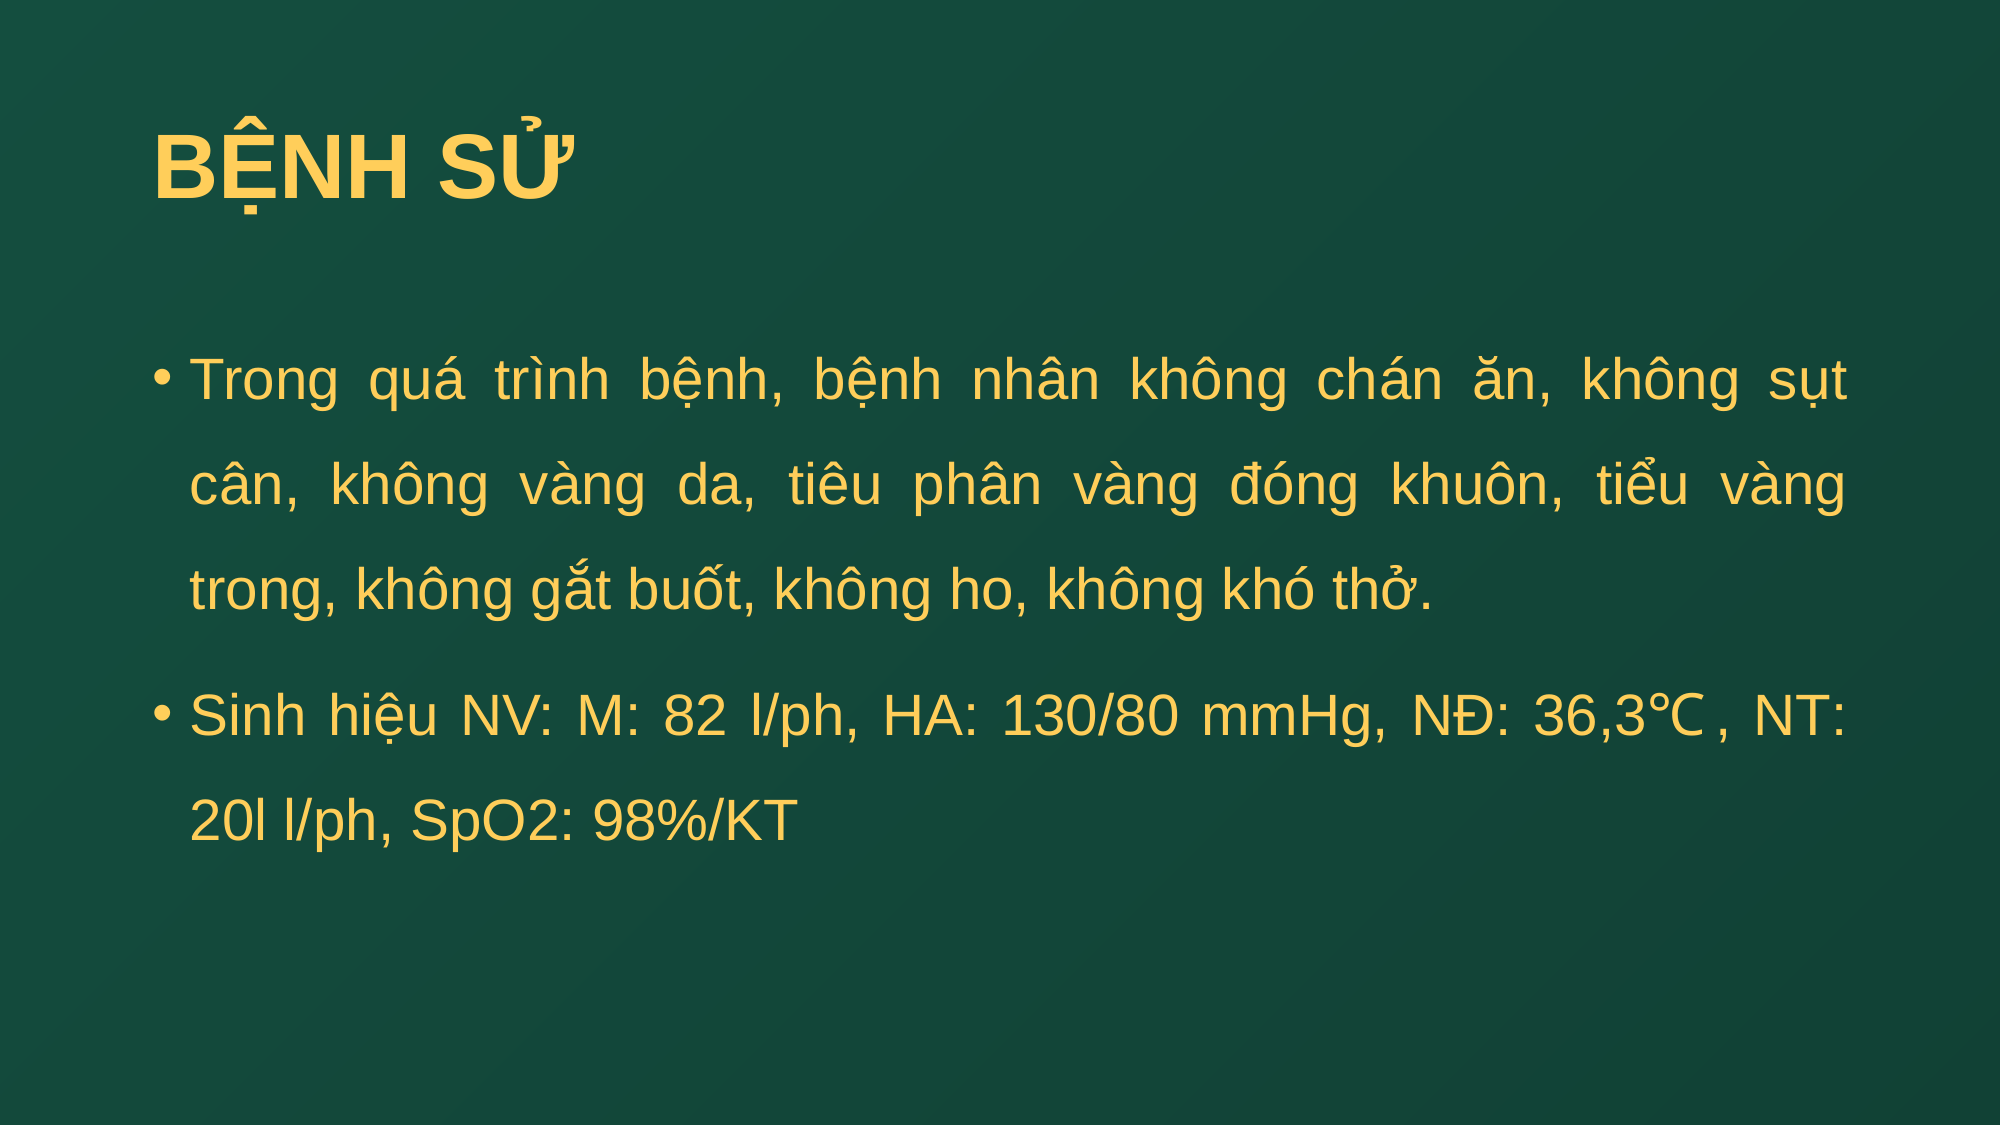

# BỆNH SỬ
Trong quá trình bệnh, bệnh nhân không chán ăn, không sụt cân, không vàng da, tiêu phân vàng đóng khuôn, tiểu vàng trong, không gắt buốt, không ho, không khó thở.
Sinh hiệu NV: M: 82 l/ph, HA: 130/80 mmHg, NĐ: 36,3℃, NT: 20l l/ph, SpO2: 98%/KT